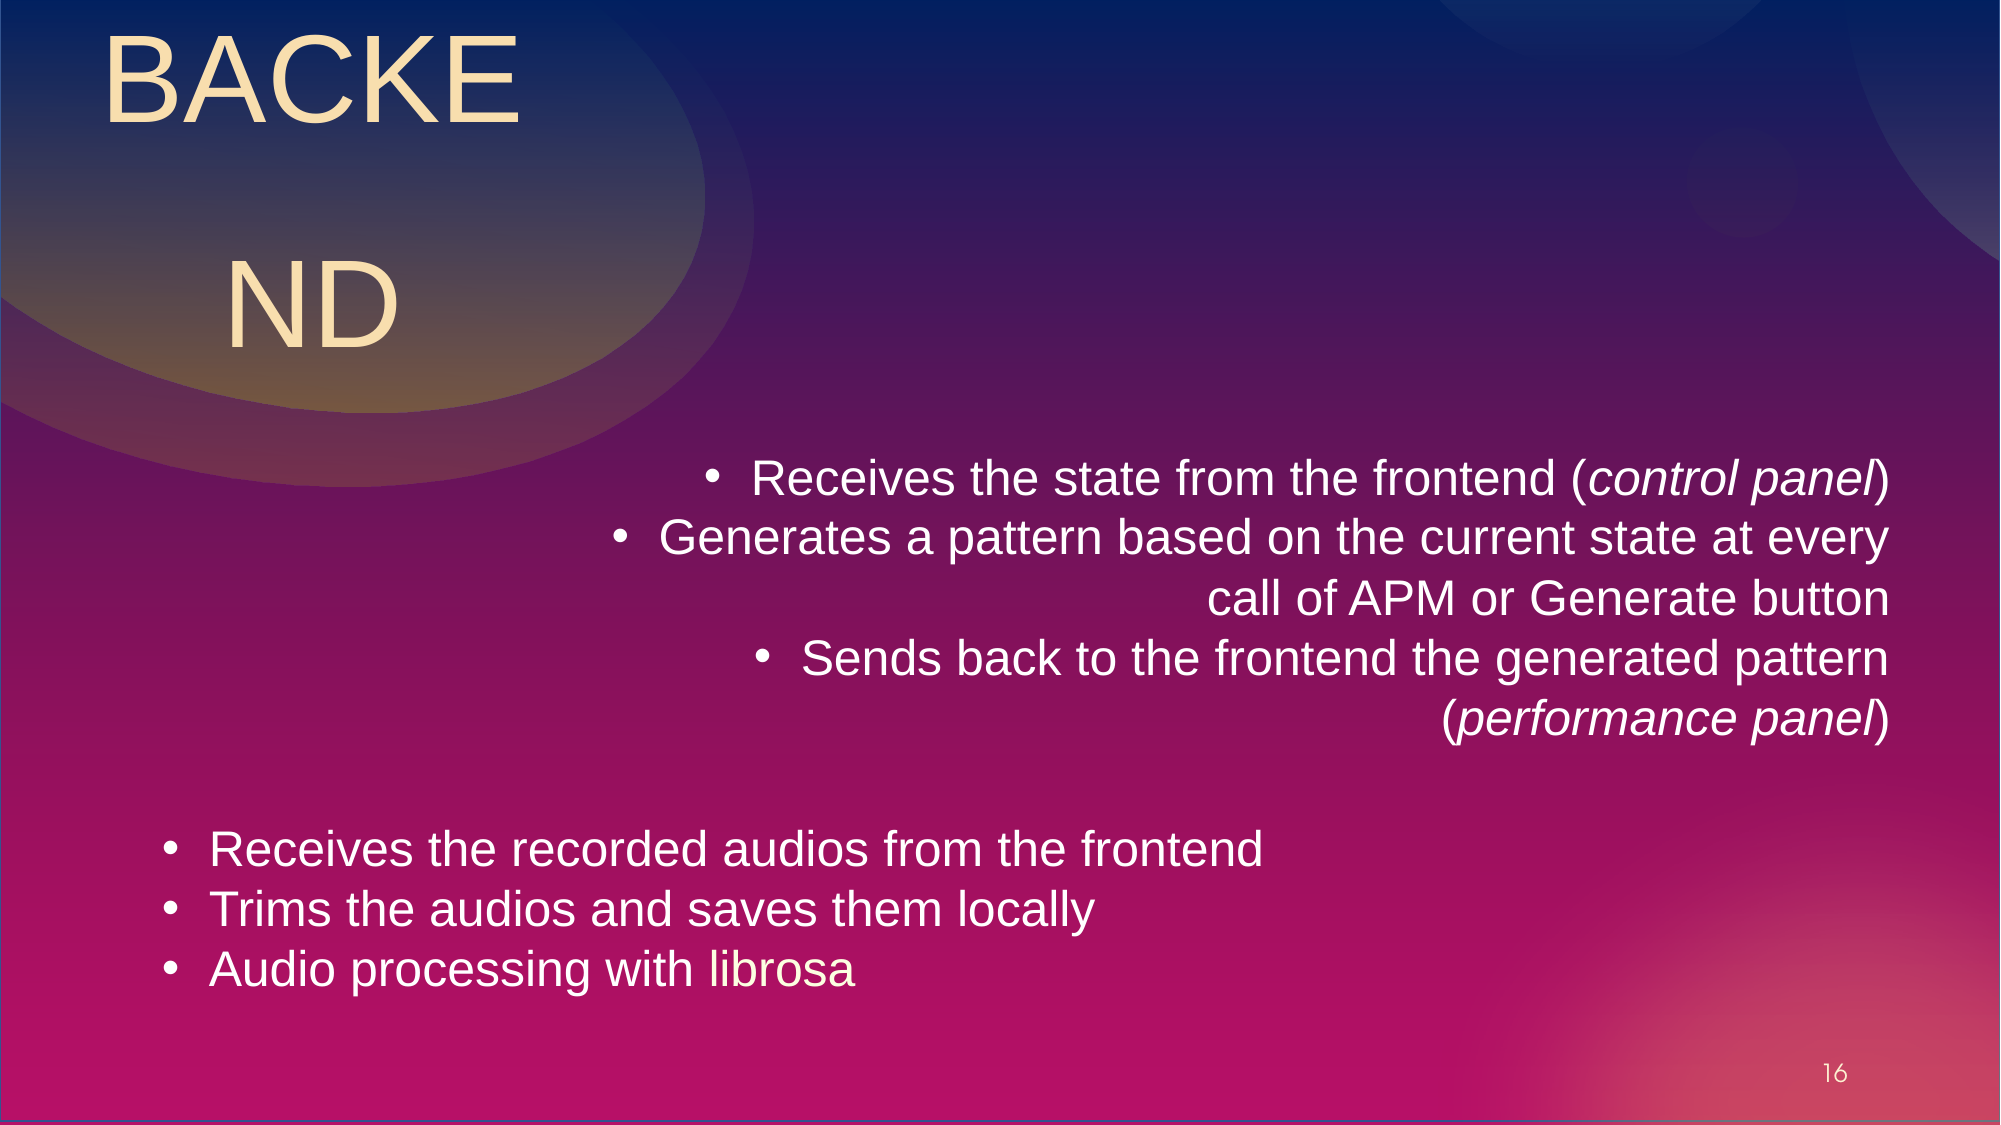

# BACKEND

Receives the state from the frontend (control panel)
Generates a pattern based on the current state at every call of APM or Generate button
Sends back to the frontend the generated pattern (performance panel)

Receives the recorded audios from the frontend
Trims the audios and saves them locally
Audio processing with librosa

16